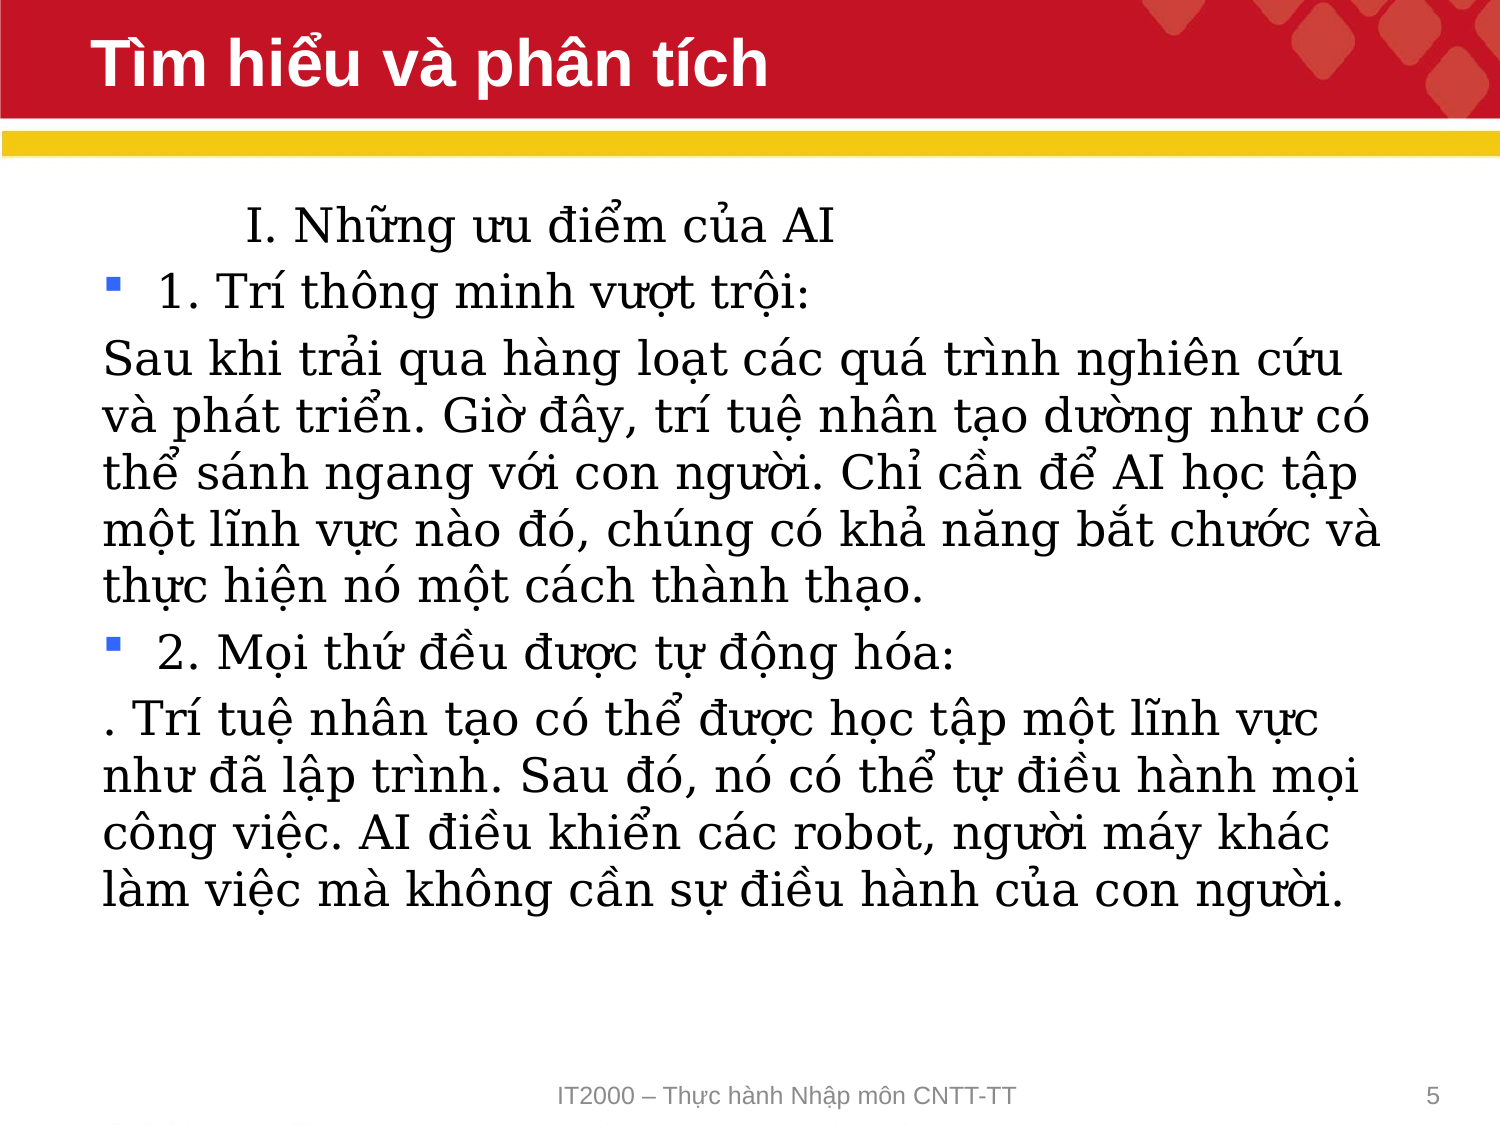

# Tìm hiểu và phân tích
	I. Những ưu điểm của AI
1. Trí thông minh vượt trội:
Sau khi trải qua hàng loạt các quá trình nghiên cứu và phát triển. Giờ đây, trí tuệ nhân tạo dường như có thể sánh ngang với con người. Chỉ cần để AI học tập một lĩnh vực nào đó, chúng có khả năng bắt chước và thực hiện nó một cách thành thạo.
2. Mọi thứ đều được tự động hóa:
. Trí tuệ nhân tạo có thể được học tập một lĩnh vực như đã lập trình. Sau đó, nó có thể tự điều hành mọi công việc. AI điều khiển các robot, người máy khác làm việc mà không cần sự điều hành của con người.

IT2000 – Thực hành Nhập môn CNTT-TT
5